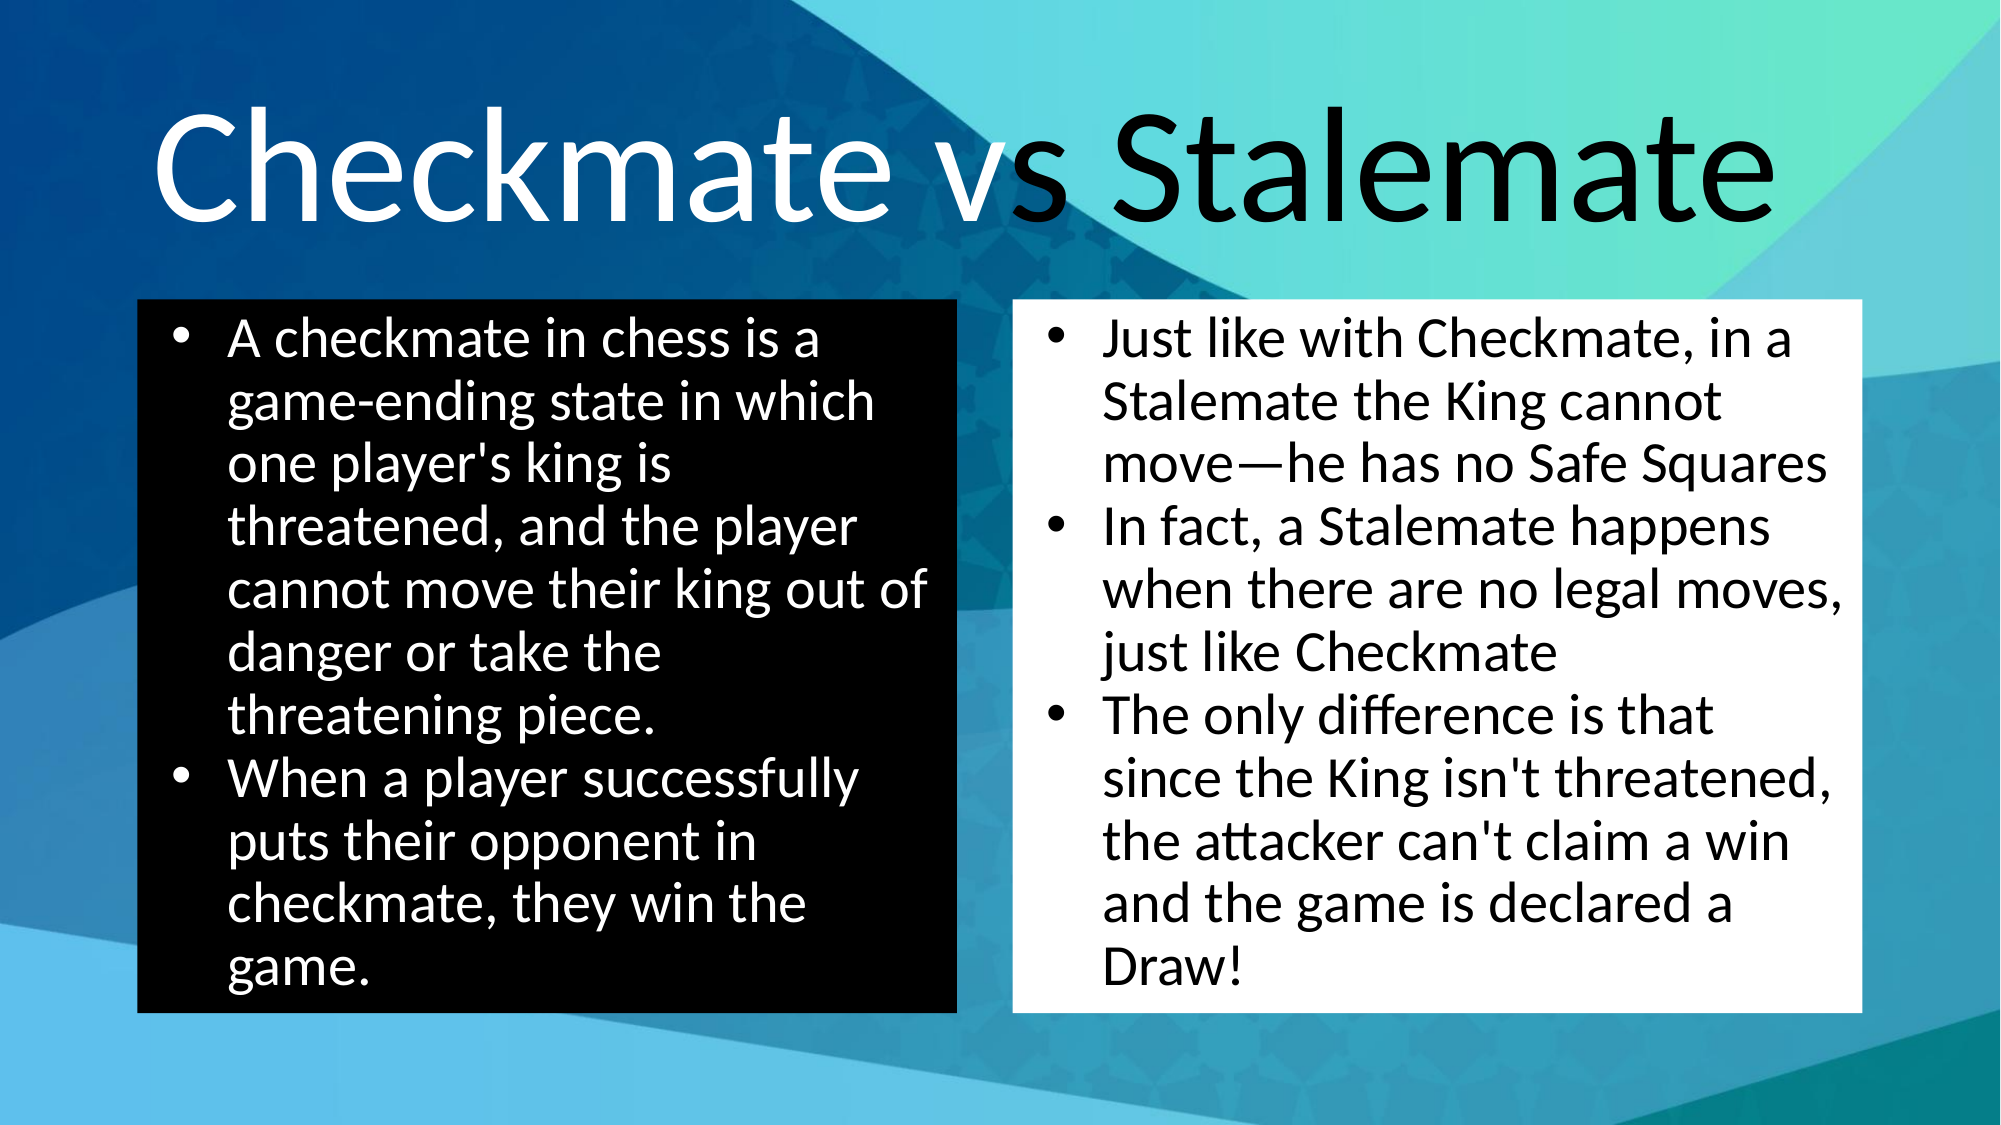

# Checkmate vs Stalemate
A checkmate in chess is a game-ending state in which one player's king is threatened, and the player cannot move their king out of danger or take the threatening piece.
When a player successfully puts their opponent in checkmate, they win the game.
Just like with Checkmate, in a Stalemate the King cannot move—he has no Safe Squares
In fact, a Stalemate happens when there are no legal moves, just like Checkmate
The only difference is that since the King isn't threatened, the attacker can't claim a win and the game is declared a Draw!